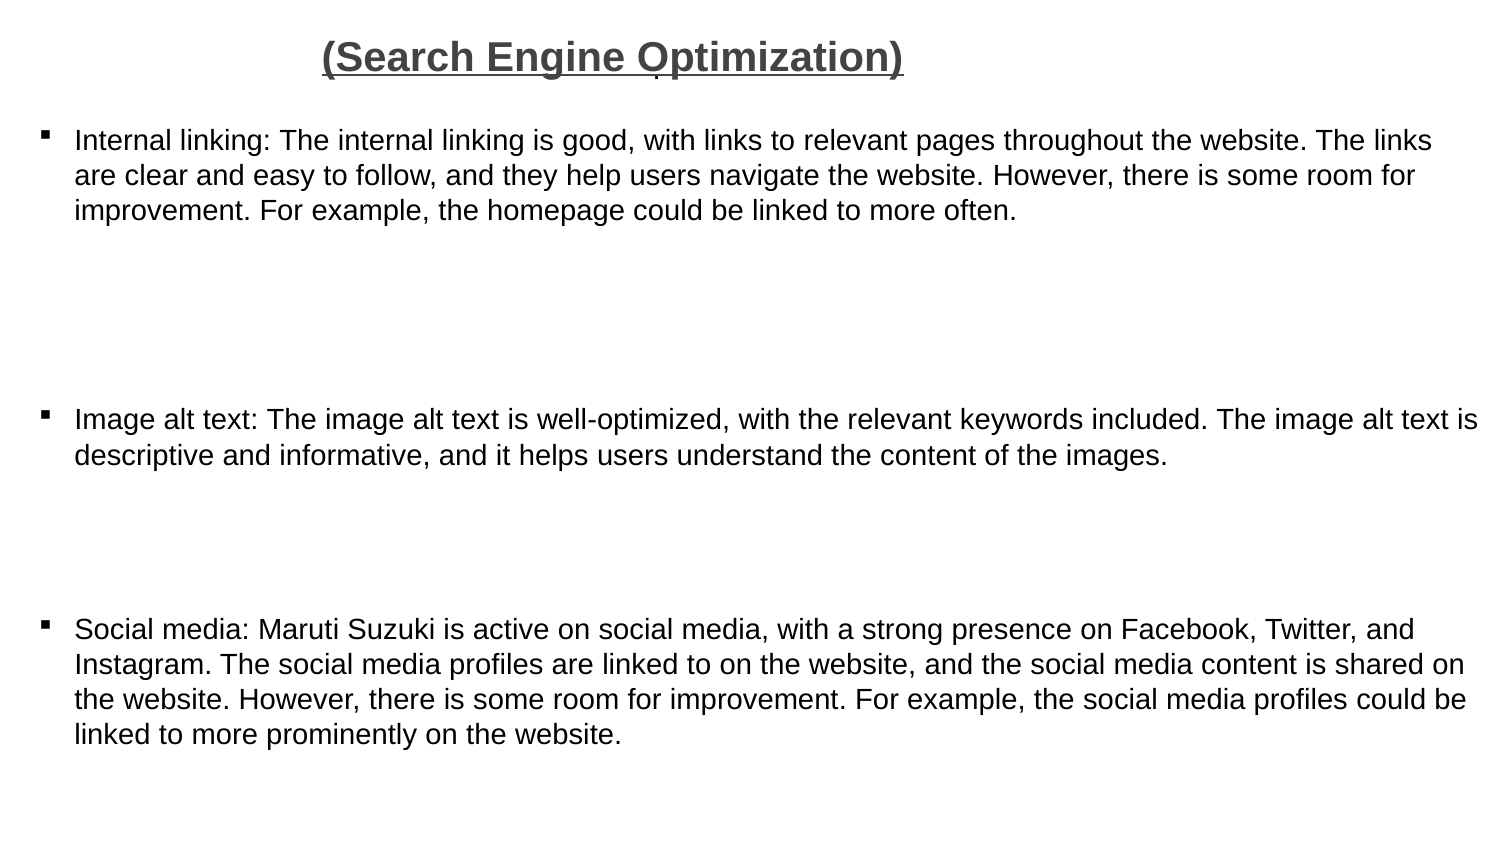

.

(Search Engine Optimization)
Internal linking: The internal linking is good, with links to relevant pages throughout the website. The links are clear and easy to follow, and they help users navigate the website. However, there is some room for improvement. For example, the homepage could be linked to more often.

Image alt text: The image alt text is well-optimized, with the relevant keywords included. The image alt text is descriptive and informative, and it helps users understand the content of the images.

Social media: Maruti Suzuki is active on social media, with a strong presence on Facebook, Twitter, and Instagram. The social media profiles are linked to on the website, and the social media content is shared on the website. However, there is some room for improvement. For example, the social media profiles could be linked to more prominently on the website.